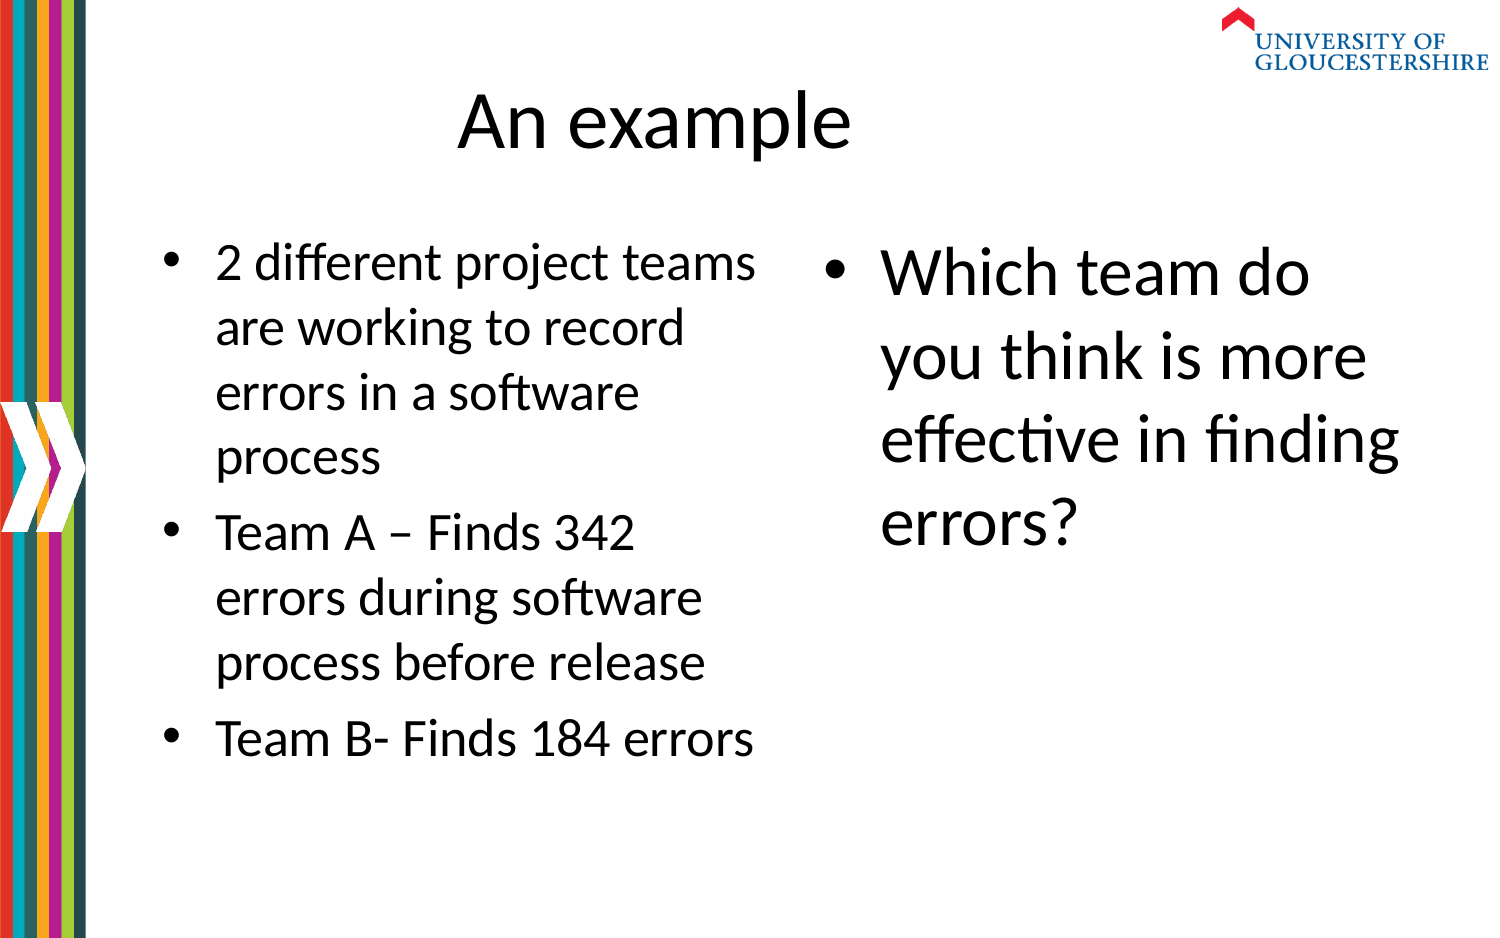

# An example
2 different project teams are working to record errors in a software process
Team A – Finds 342 errors during software process before release
Team B- Finds 184 errors
Which team do you think is more effective in finding errors?